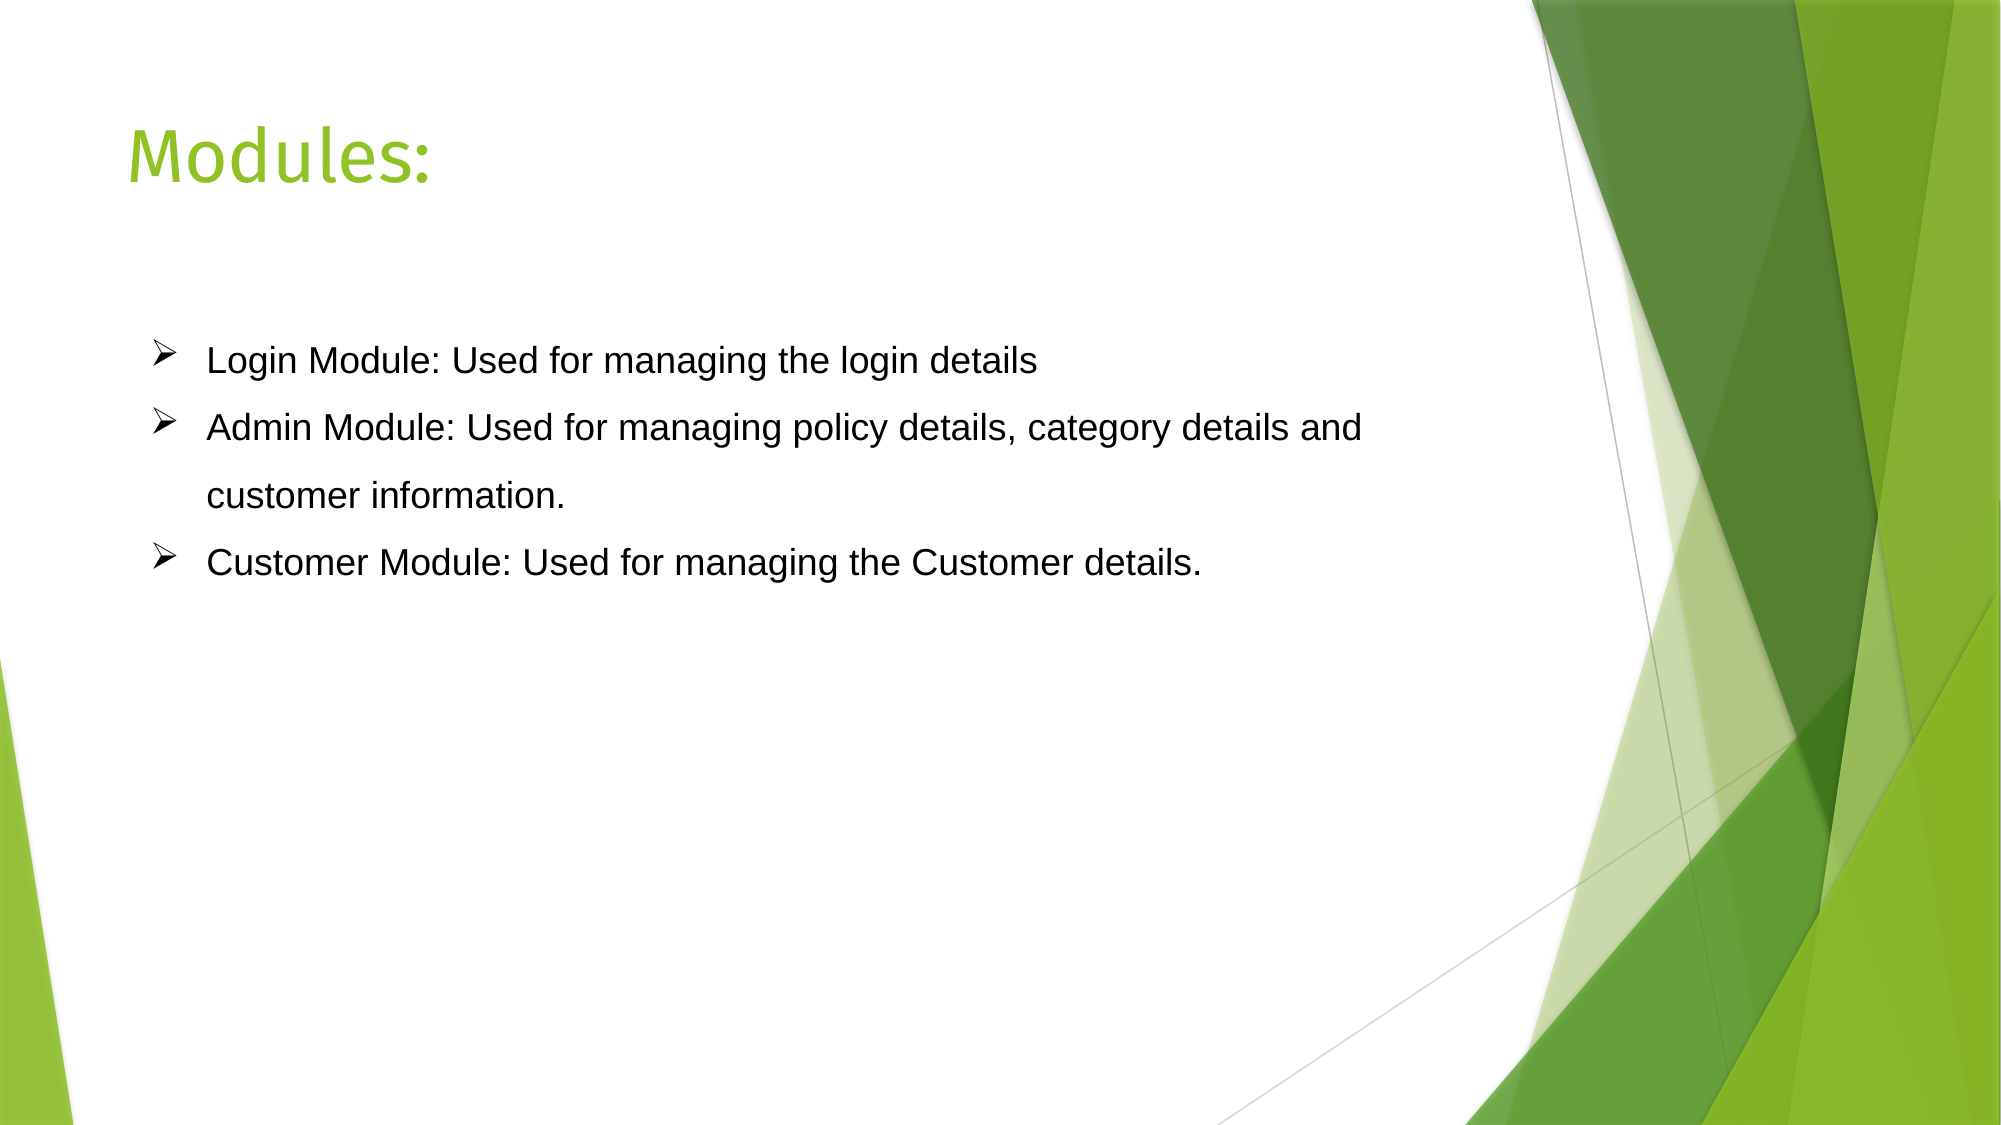

# Modules:
Login Module: Used for managing the login details
Admin Module: Used for managing policy details, category details and customer information.
Customer Module: Used for managing the Customer details.